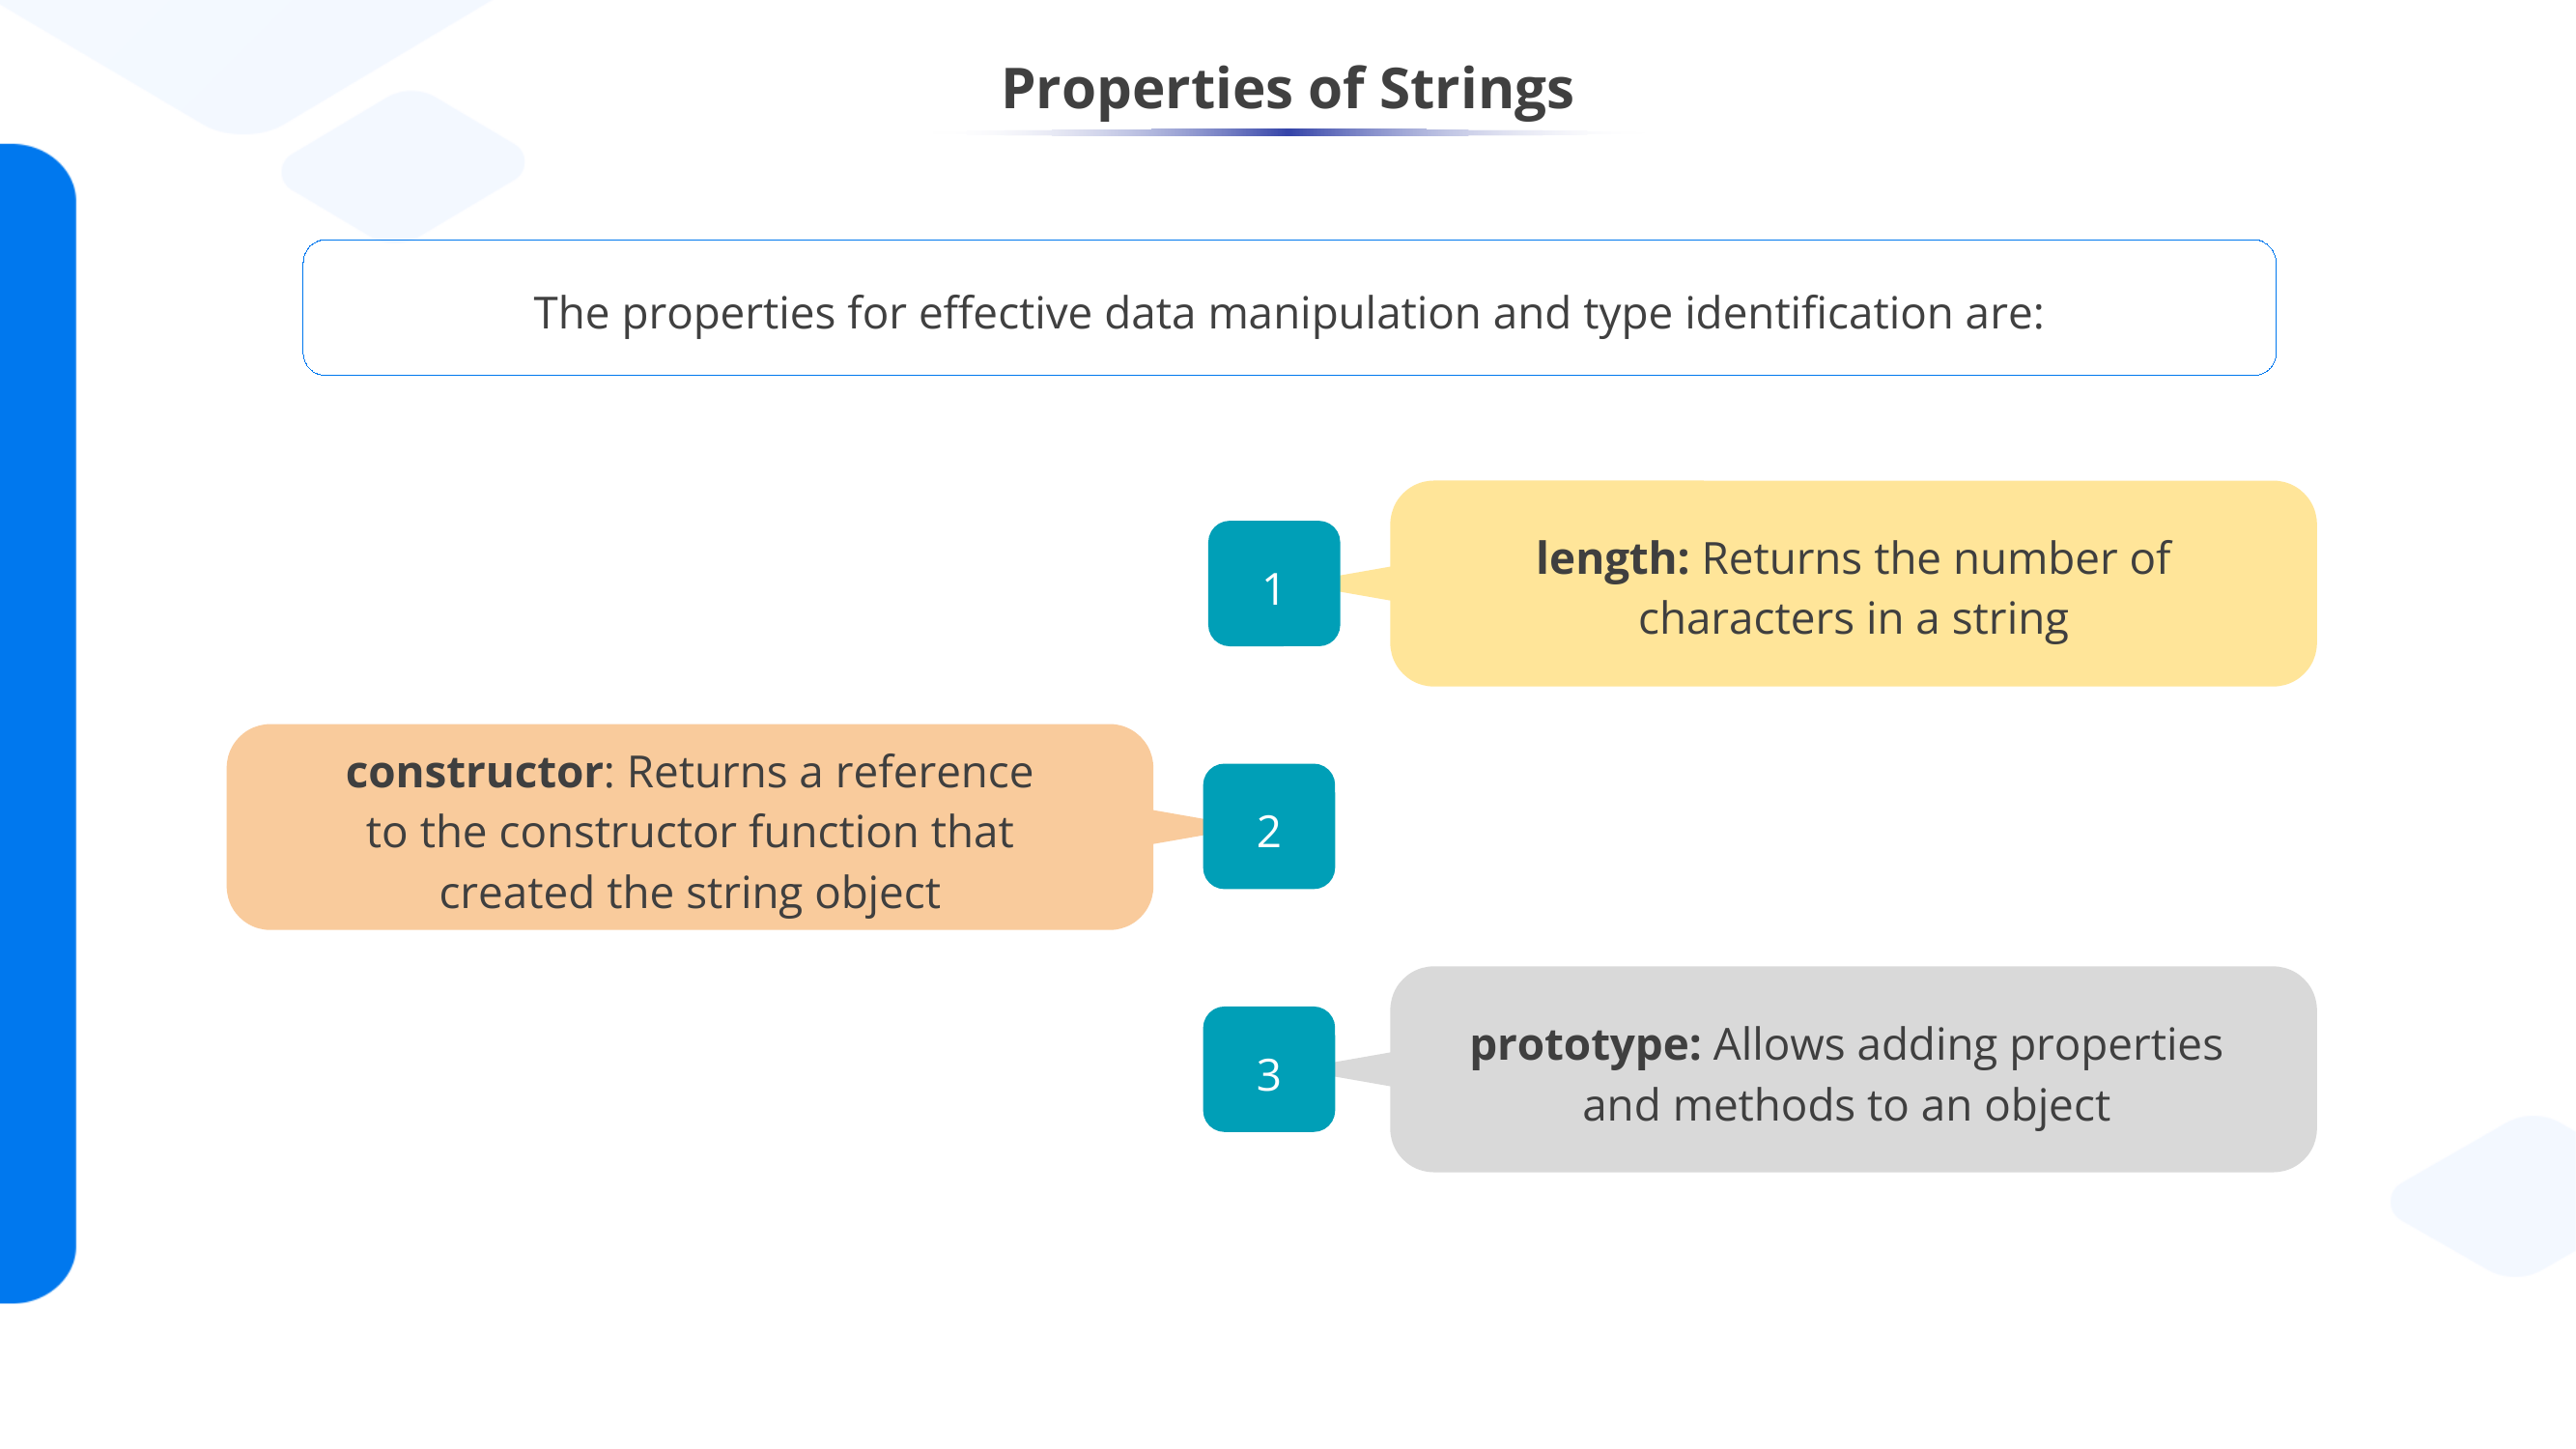

# Properties of Strings

The properties for effective data manipulation and type identification are:

length: Returns the number of characters in a string

1

constructor: Returns a reference to the constructor function that created the string object

2

prototype: Allows adding properties and methods to an object

3